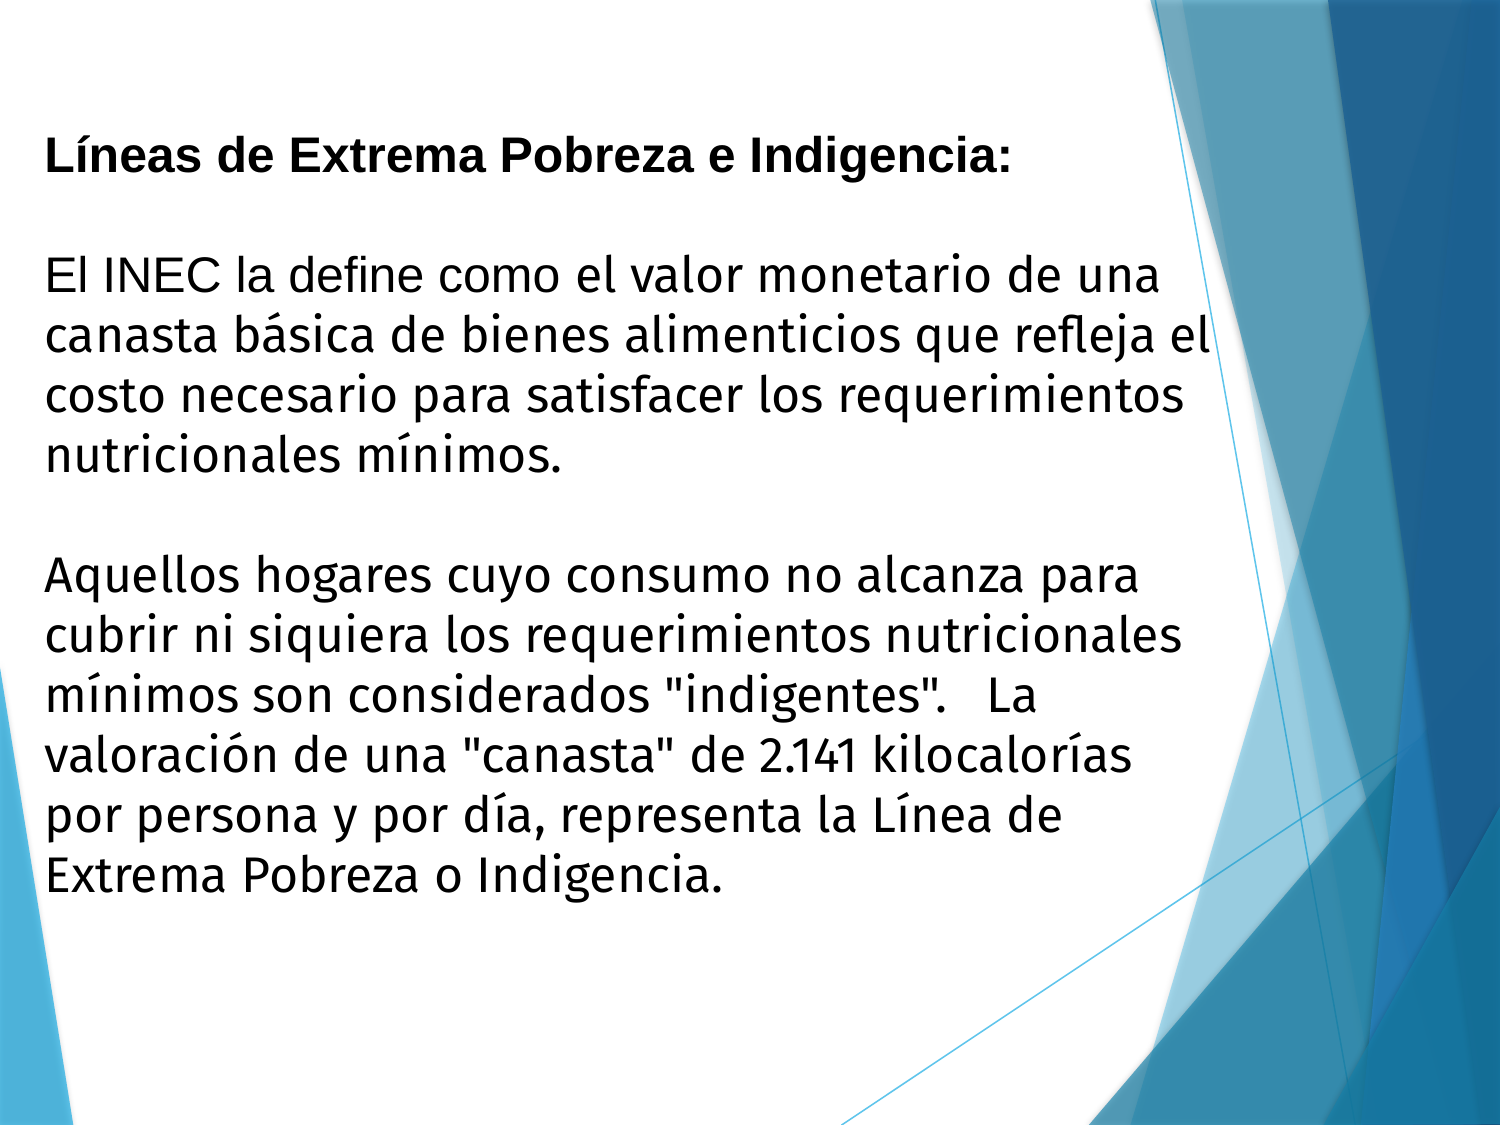

# Líneas de Extrema Pobreza e Indigencia: El INEC la define como el valor monetario de una canasta básica de bienes alimenticios que refleja el costo necesario para satisfacer los requerimientos nutricionales mínimos. Aquellos hogares cuyo consumo no alcanza para cubrir ni siquiera los requerimientos nutricionales mínimos son considerados "indigentes".   La valoración de una "canasta" de 2.141 kilocalorías por persona y por día, representa la Línea de Extrema Pobreza o Indigencia.